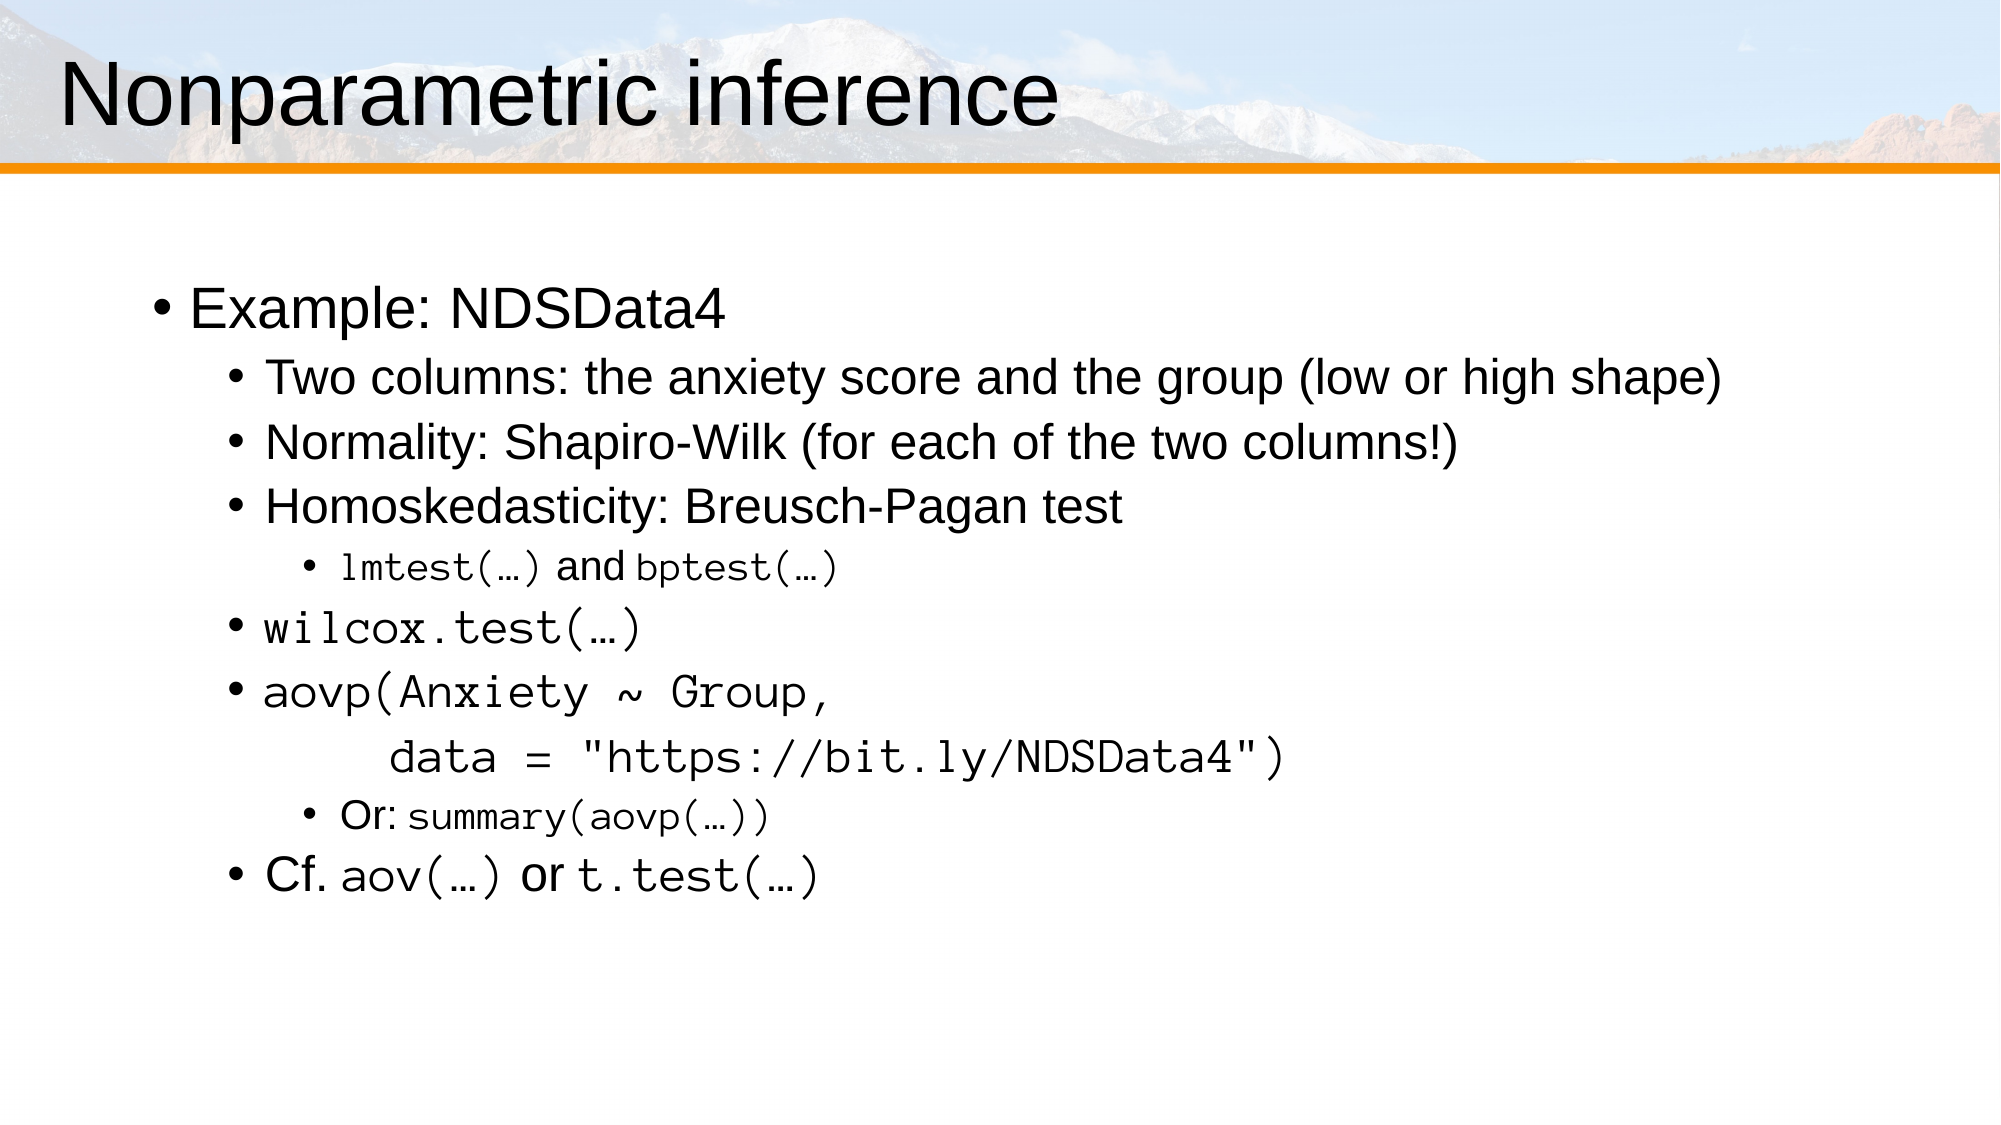

# Nonparametric inference
Example: NDSData4
Two columns: the anxiety score and the group (low or high shape)
Normality: Shapiro-Wilk (for each of the two columns!)
Homoskedasticity: Breusch-Pagan test
lmtest(…) and bptest(…)
wilcox.test(…)
aovp(Anxiety ~ Group,
      data = "https://bit.ly/NDSData4")
Or: summary(aovp(…))
Cf. aov(…) or t.test(…)